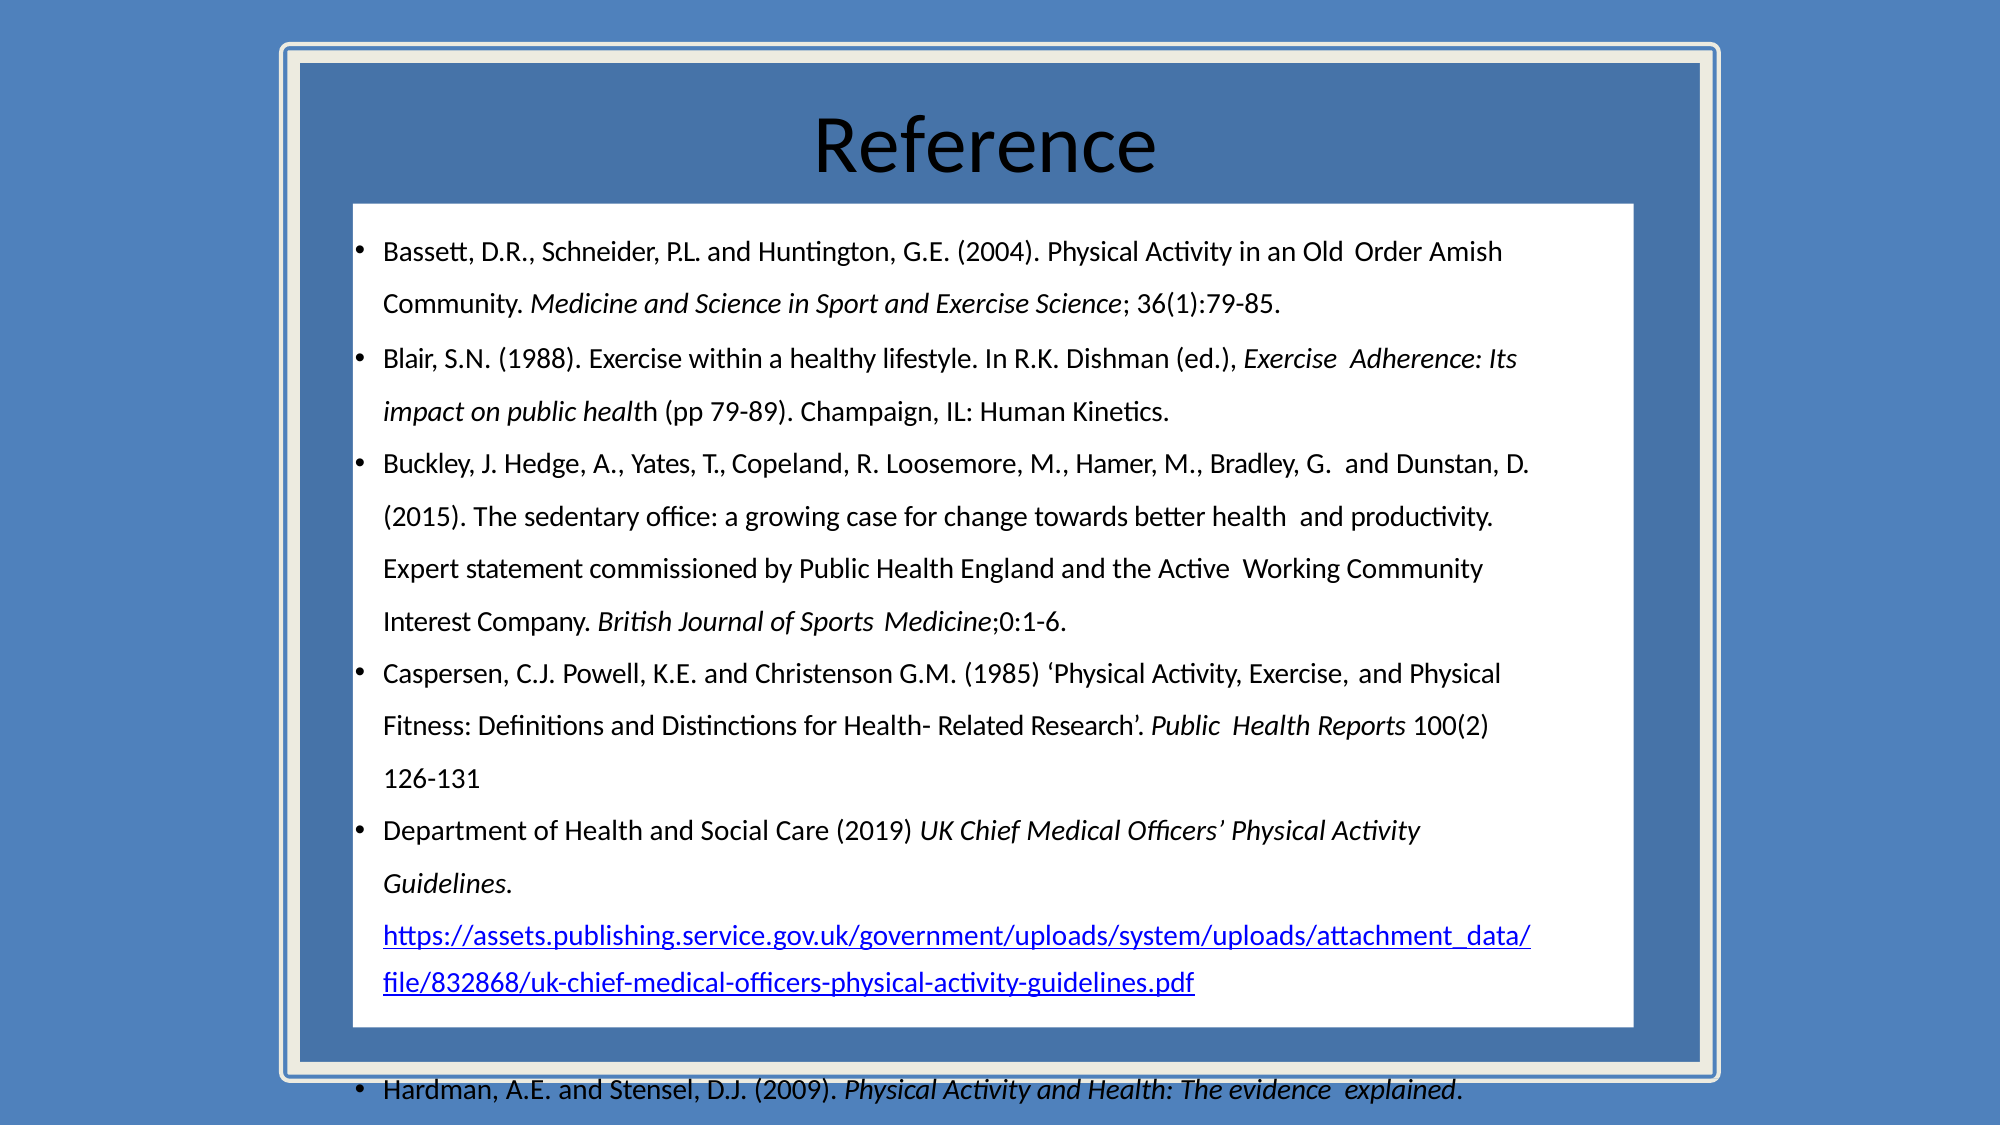

References

Bassett, D.R., Schneider, P.L. and Huntington, G.E. (2004). Physical Activity in an Old Order Amish Community. Medicine and Science in Sport and Exercise Science; 36(1):79-85.
Blair, S.N. (1988). Exercise within a healthy lifestyle. In R.K. Dishman (ed.), Exercise  Adherence: Its impact on public health (pp 79-89). Champaign, IL: Human Kinetics.
Buckley, J. Hedge, A., Yates, T., Copeland, R. Loosemore, M., Hamer, M., Bradley, G. and Dunstan, D. (2015). The sedentary office: a growing case for change towards better health  and productivity. Expert statement commissioned by Public Health England and the Active  Working Community Interest Company. British Journal of Sports Medicine;0:1-6.
Caspersen, C.J. Powell, K.E. and Christenson G.M. (1985) ‘Physical Activity, Exercise, and Physical Fitness: Definitions and Distinctions for Health- Related Research’. Public Health Reports 100(2) 126-131
Department of Health and Social Care (2019) UK Chief Medical Officers’ Physical Activity Guidelines. https://assets.publishing.service.gov.uk/government/uploads/system/uploads/attachment_data/file/832868/uk-chief-medical-officers-physical-activity-guidelines.pdf
Hardman, A.E. and Stensel, D.J. (2009). Physical Activity and Health: The evidence  explained. London: Routledge.